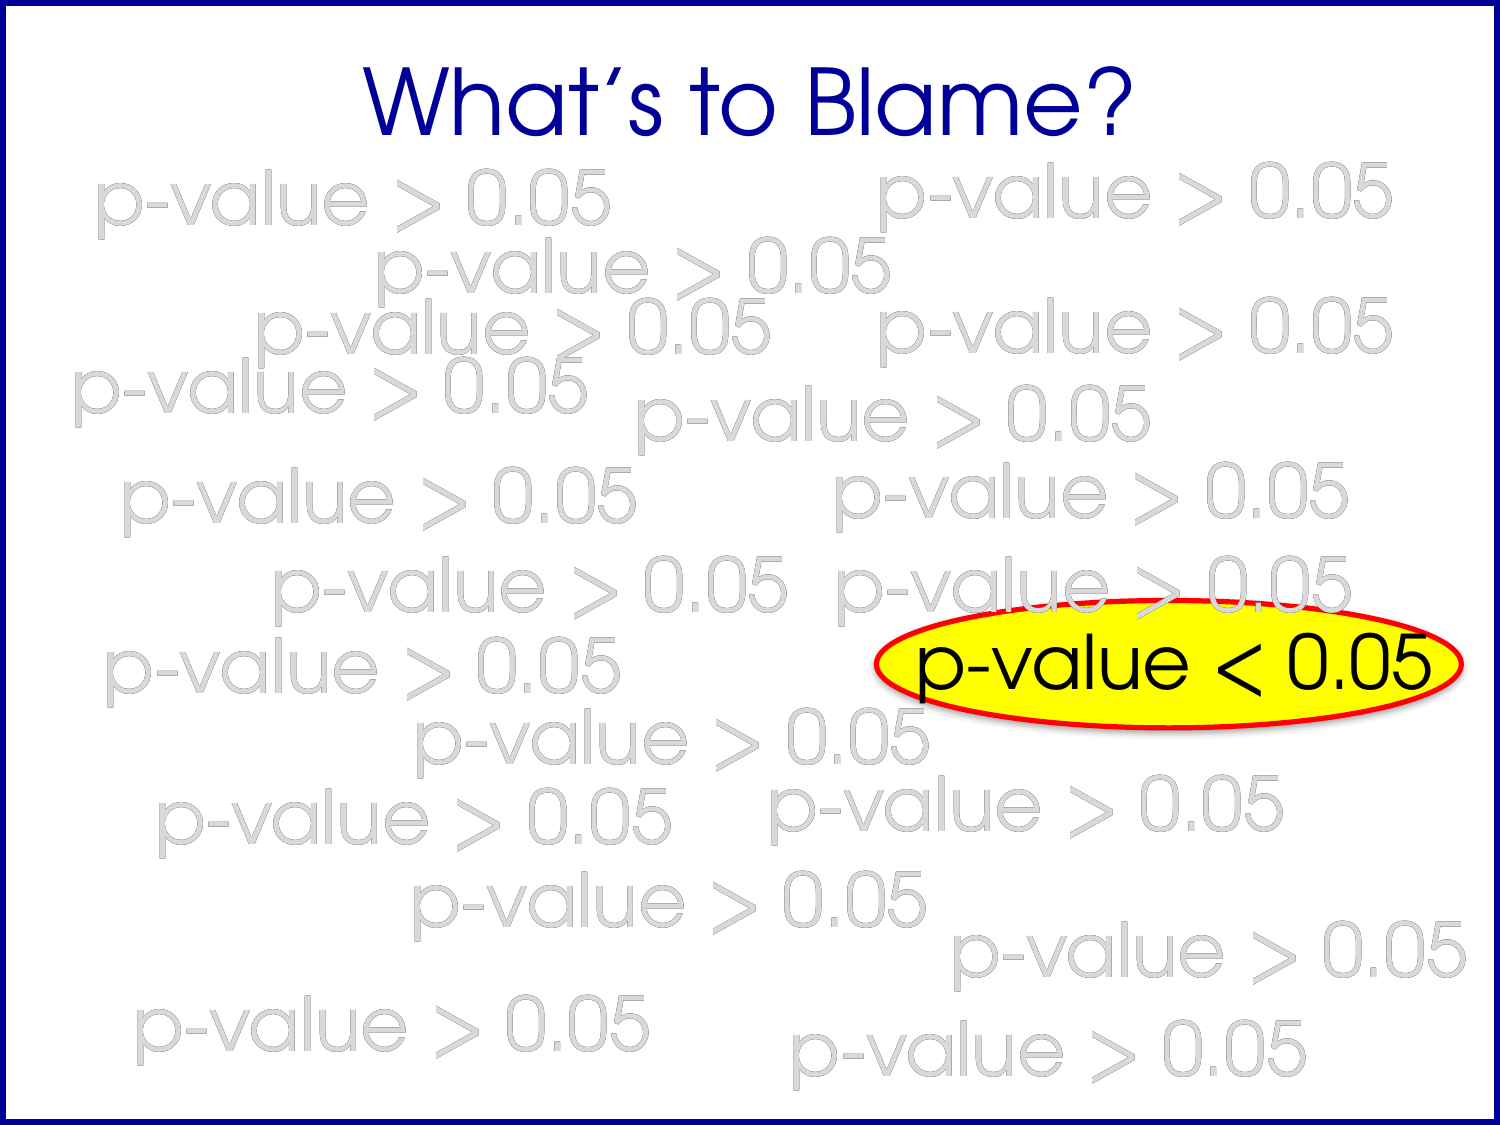

# What’s to Blame?
p-value > 0.05
p-value > 0.05
p-value > 0.05
p-value > 0.05
p-value > 0.05
p-value > 0.05
p-value > 0.05
p-value > 0.05
p-value > 0.05
p-value > 0.05
p-value > 0.05
p-value > 0.05
p-value > 0.05
p-value > 0.05
p-value > 0.05
p-value > 0.05
p-value > 0.05
p-value > 0.05
p-value > 0.05
p-value > 0.05
p-value > 0.05
p-value > 0.05

p-value < 0.05
p-value > 0.05
p-value > 0.05
p-value > 0.05
p-value > 0.05
p-value > 0.05
p-value > 0.05
p-value > 0.05
p-value > 0.05
p-value > 0.05
p-value > 0.05
p-value > 0.05
p-value > 0.05
p-value > 0.05
p-value > 0.05
p-value > 0.05
p-value > 0.05